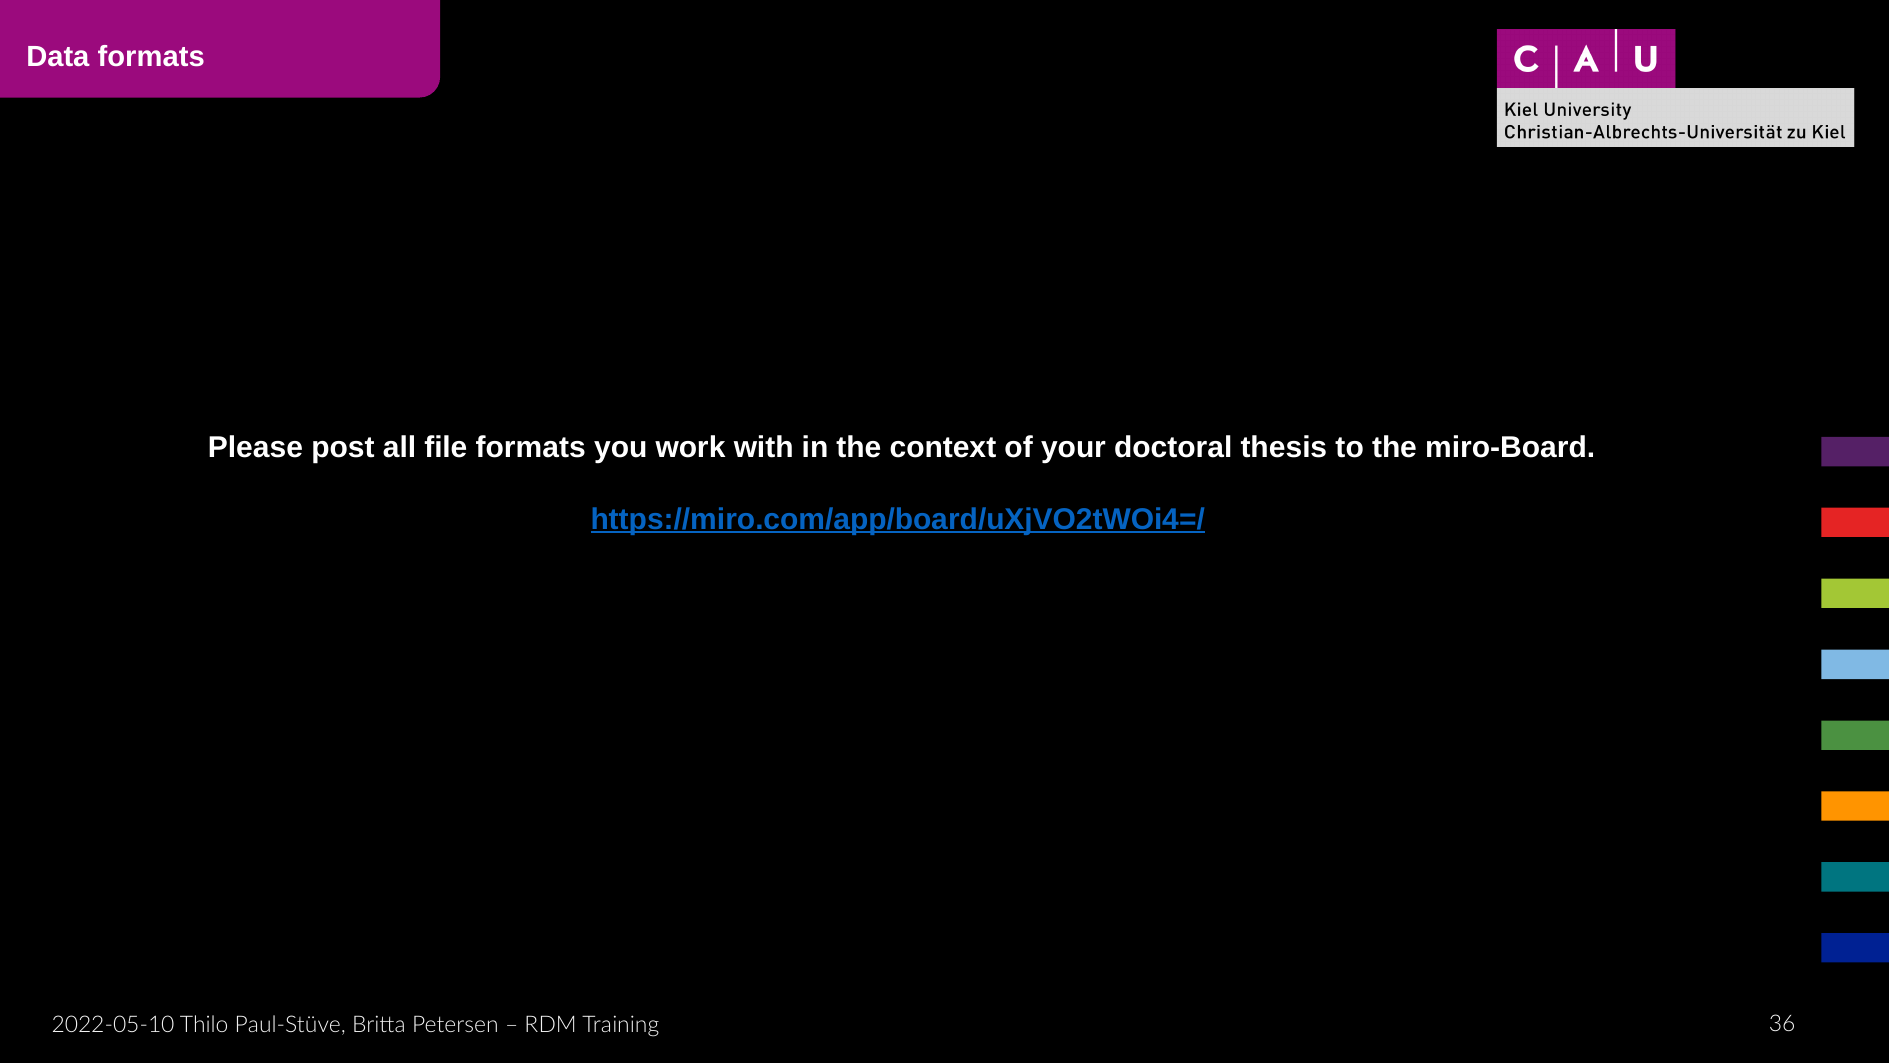

Data formats
# Please post all file formats you work with in the context of your doctoral thesis to the miro-Board. https://miro.com/app/board/uXjVO2tWOi4=/
36